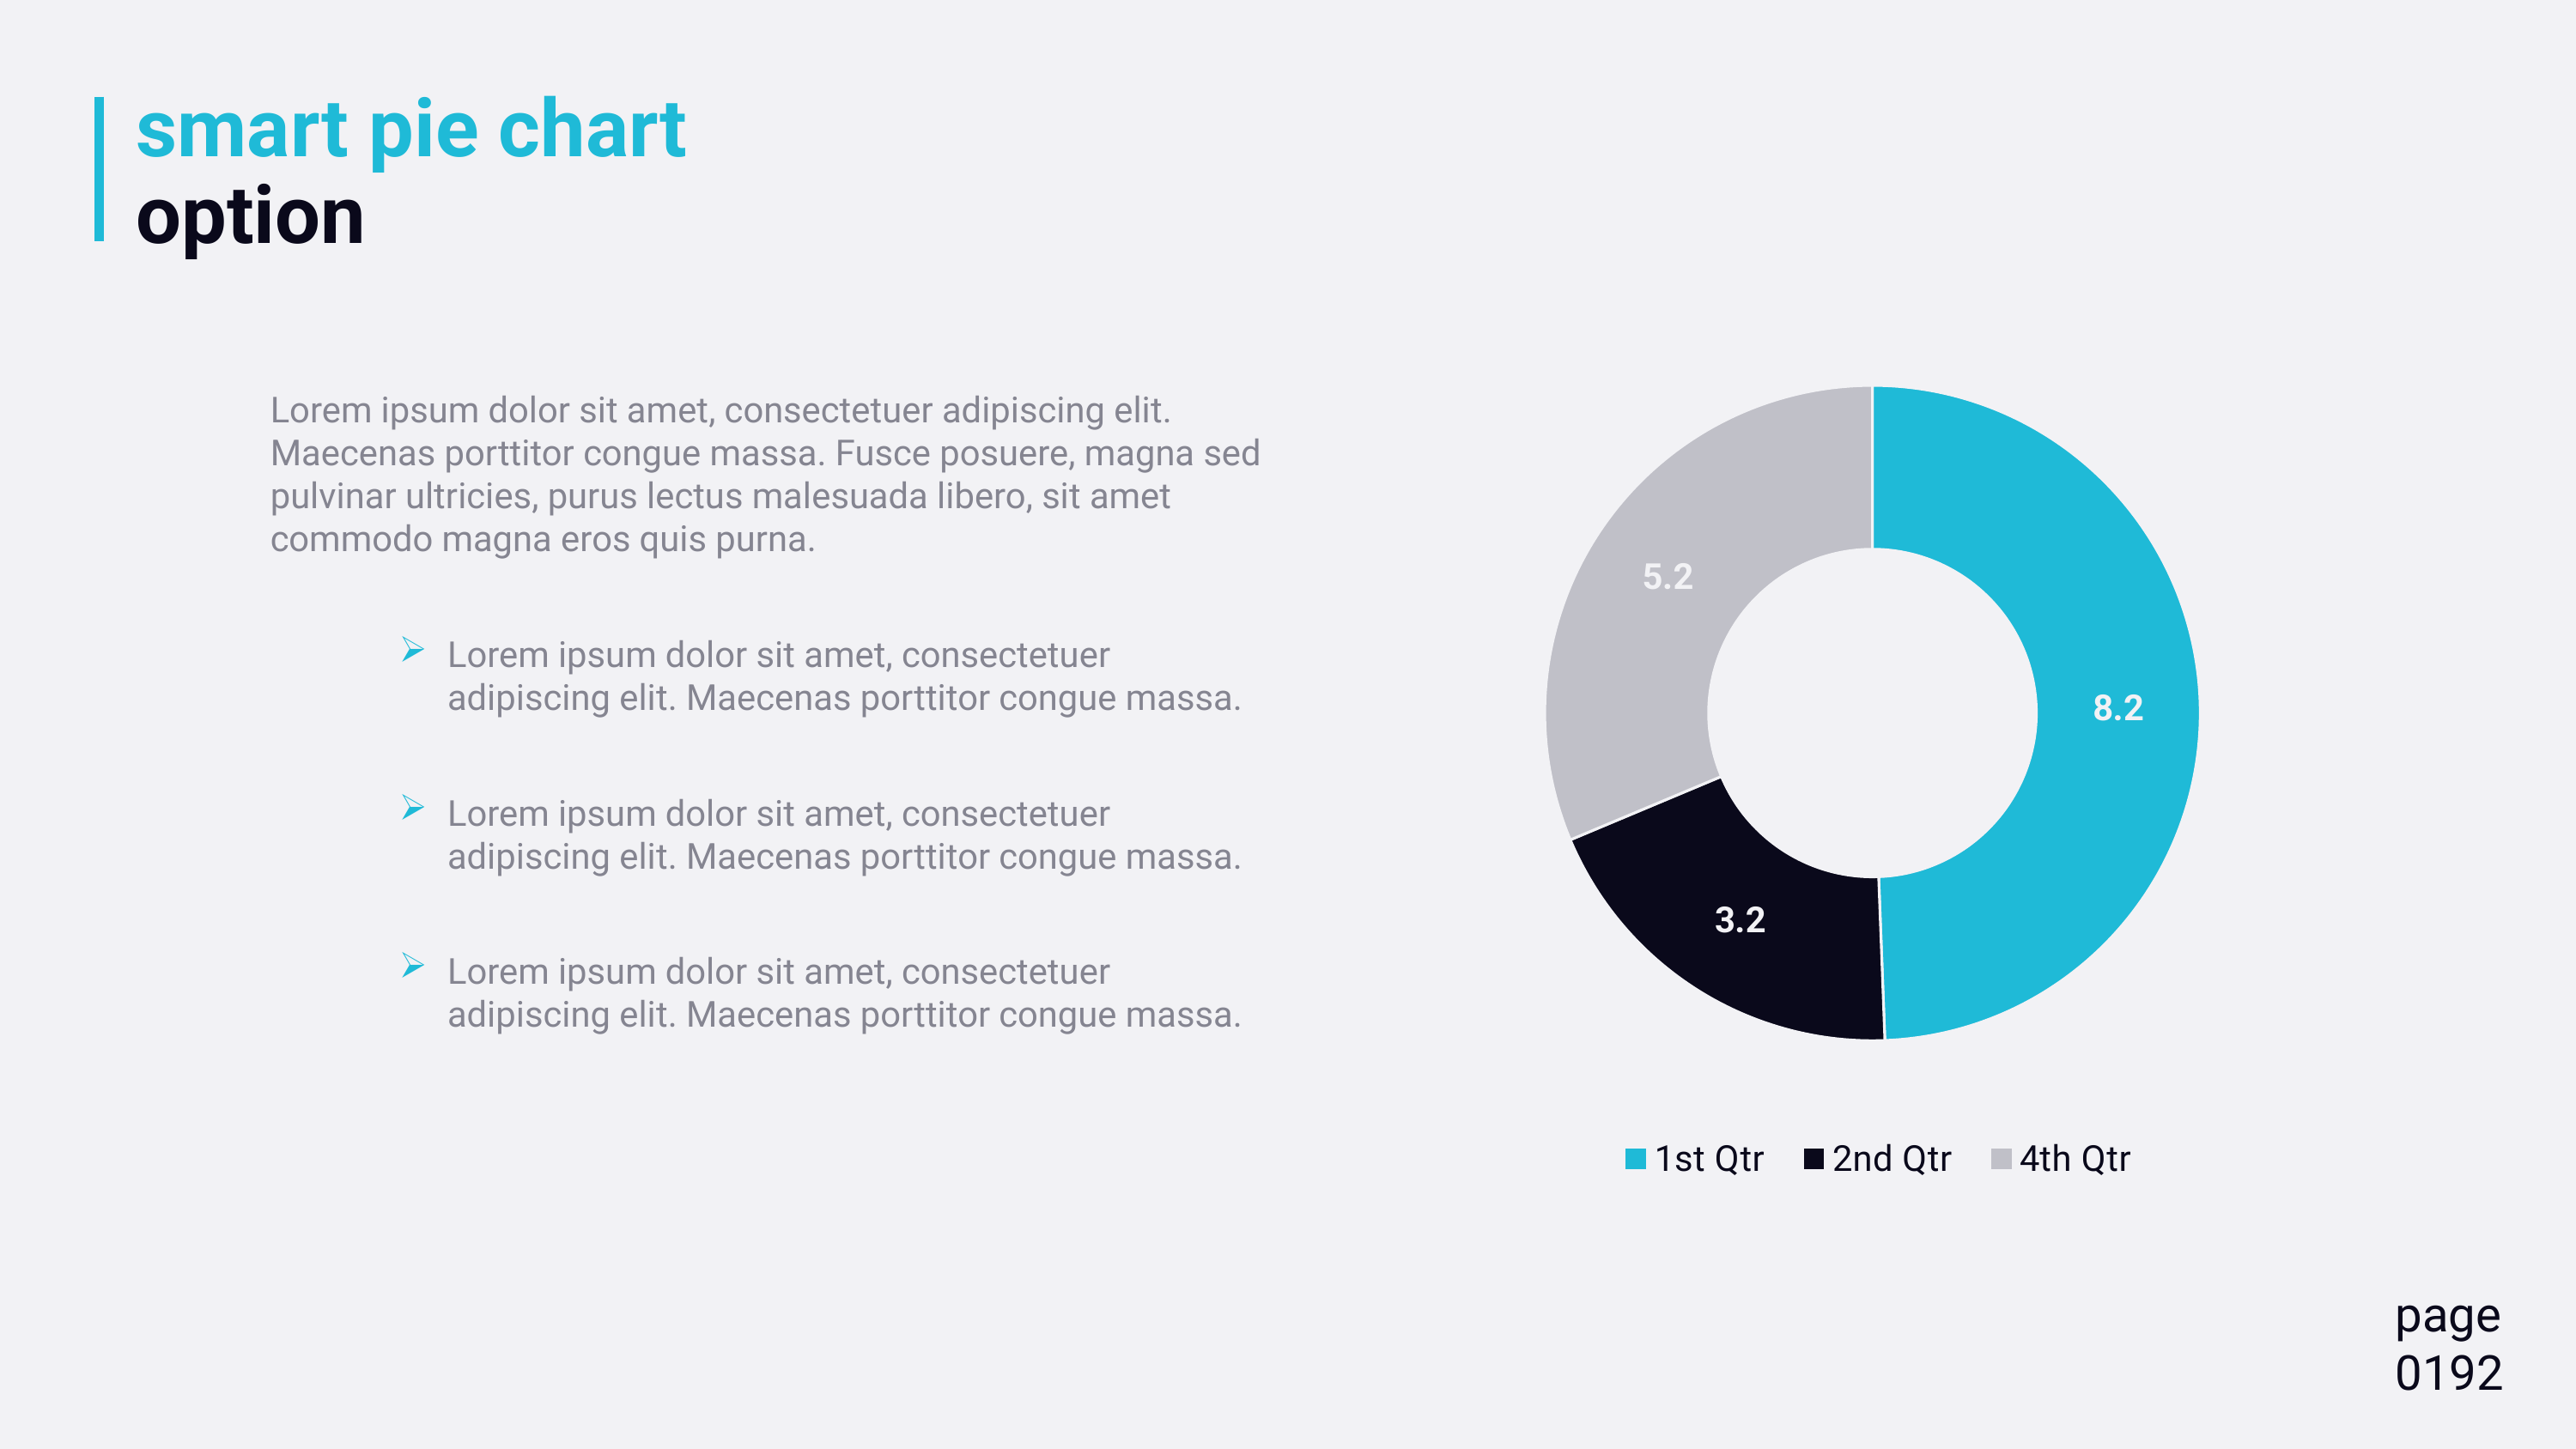

# smart pie chart option

### Chart

| Category | Sales |
|---|---|
| 1st Qtr | 8.2 |
| 2nd Qtr | 3.2 |
| 4th Qtr | 5.2 |
Lorem ipsum dolor sit amet, consectetuer adipiscing elit. Maecenas porttitor congue massa. Fusce posuere, magna sed pulvinar ultricies, purus lectus malesuada libero, sit amet commodo magna eros quis purna.
Lorem ipsum dolor sit amet, consectetuer adipiscing elit. Maecenas porttitor congue massa.
Lorem ipsum dolor sit amet, consectetuer adipiscing elit. Maecenas porttitor congue massa.
Lorem ipsum dolor sit amet, consectetuer adipiscing elit. Maecenas porttitor congue massa.
page
0192